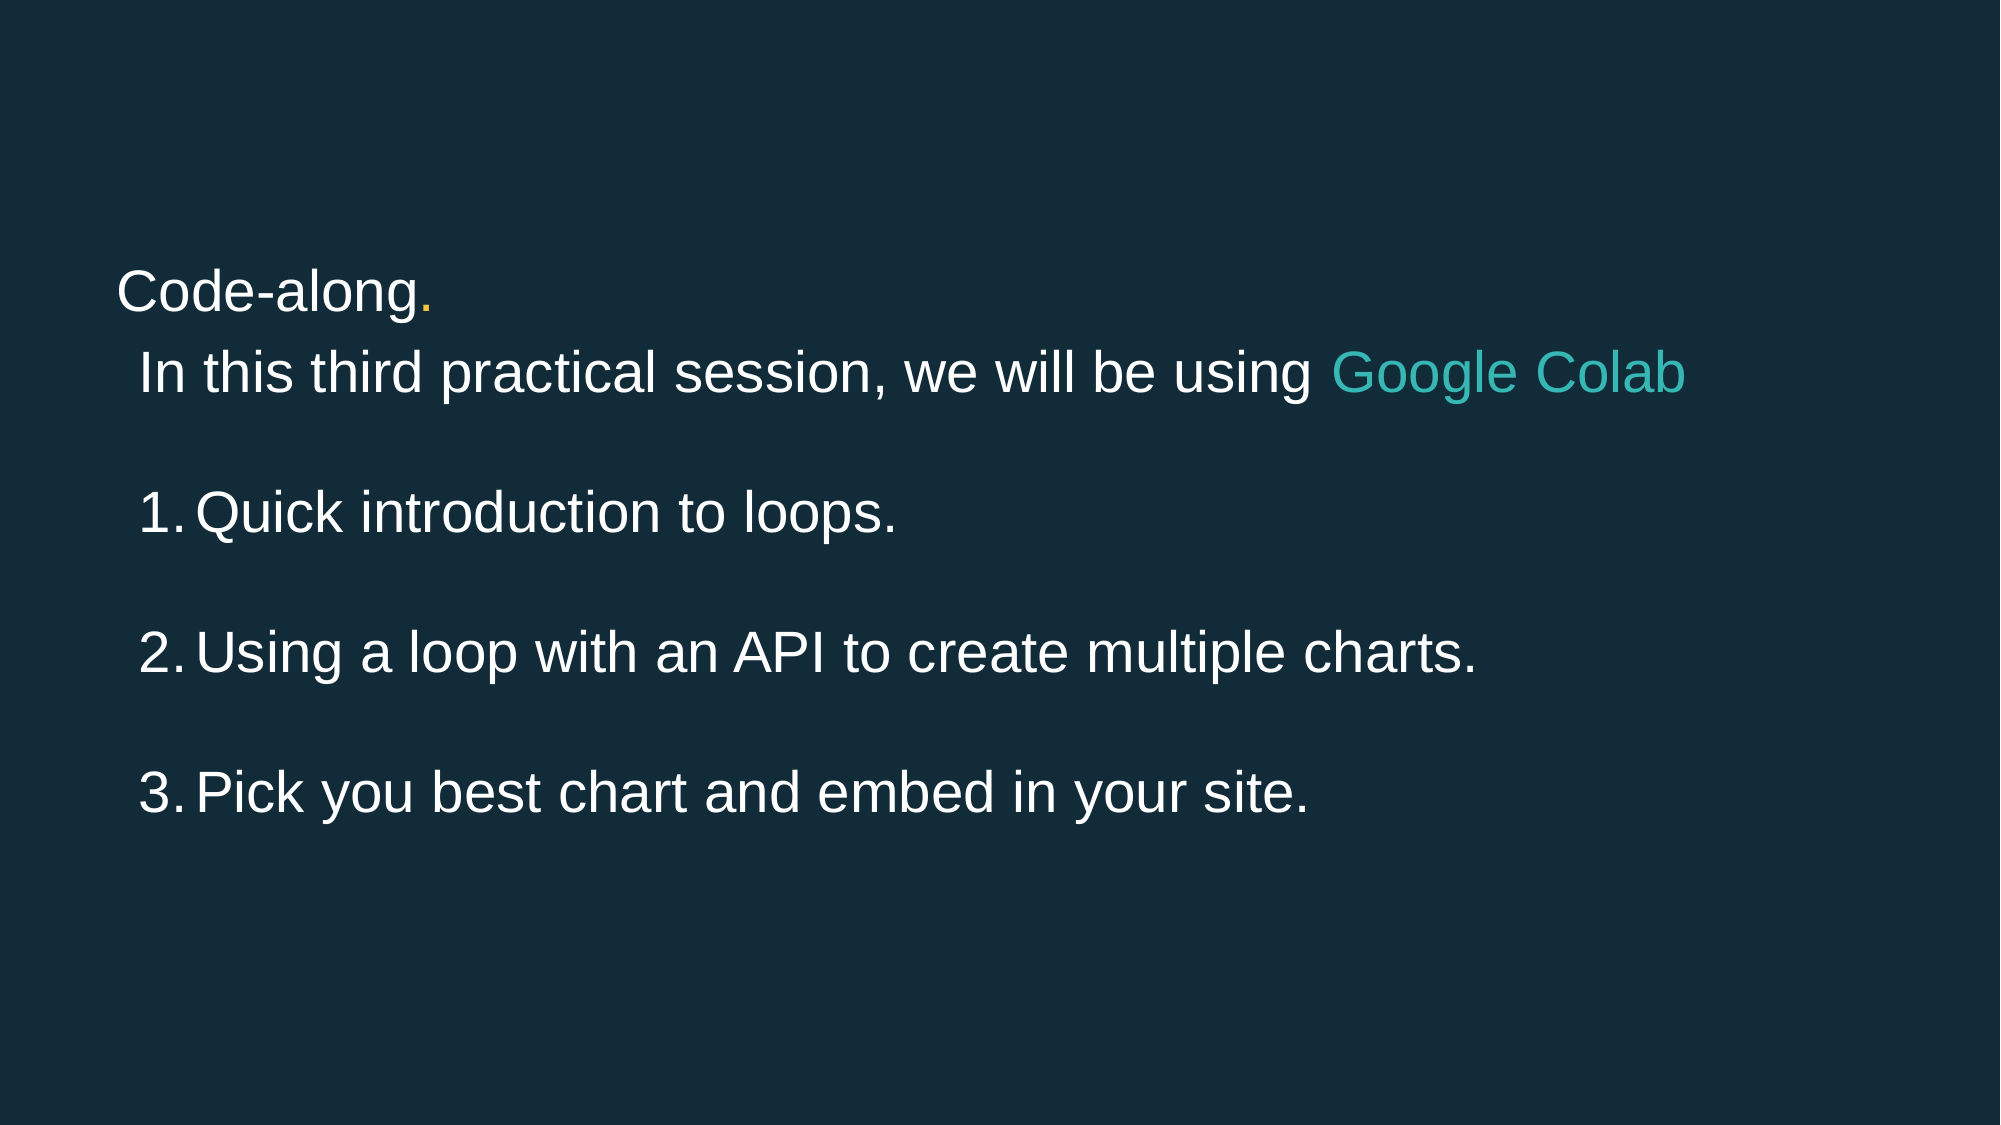

# Code-along.
In this third practical session, we will be using Google Colab

Quick introduction to loops.

Using a loop with an API to create multiple charts.

Pick you best chart and embed in your site.